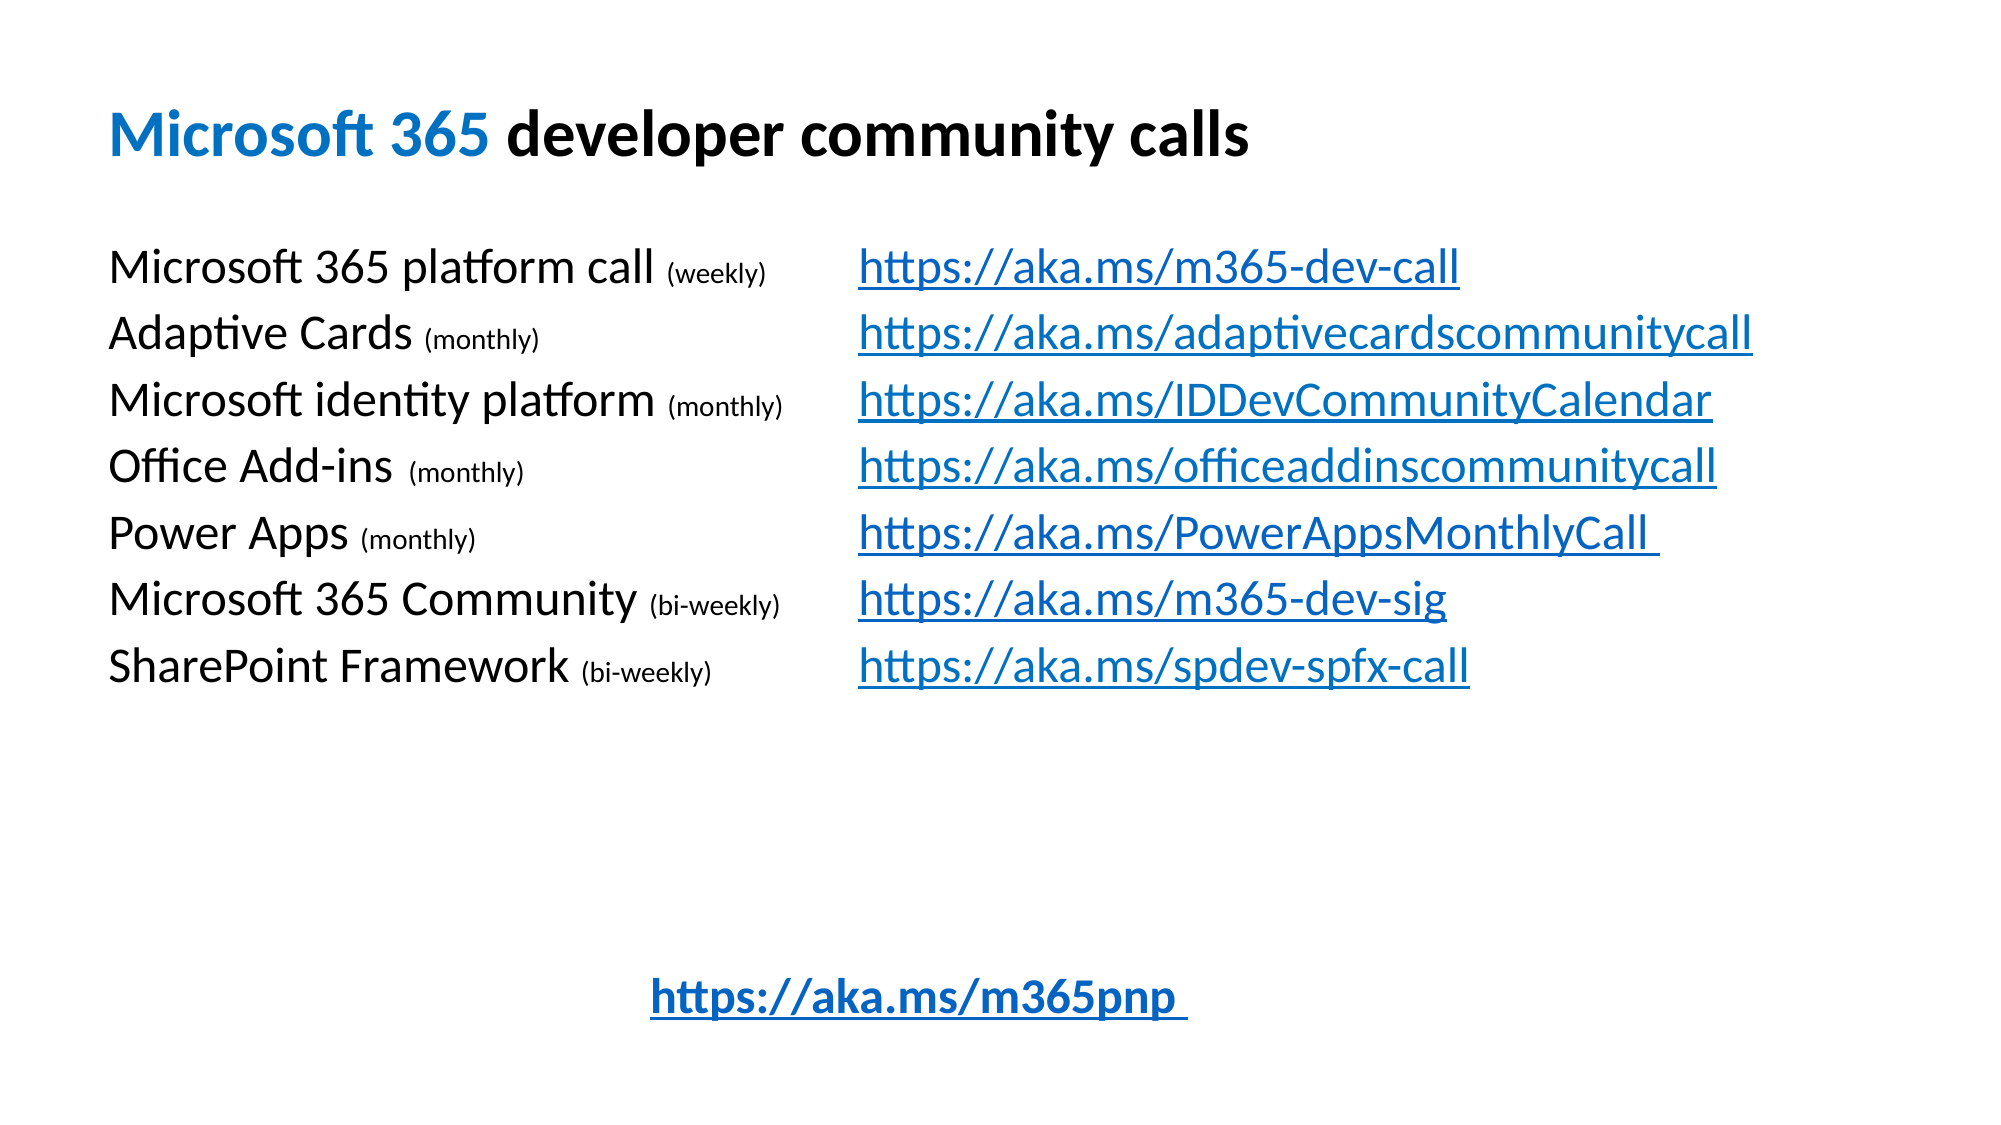

Microsoft 365 developer community calls

Microsoft 365 platform call (weekly)	https://aka.ms/m365-dev-call
Adaptive Cards (monthly)			https://aka.ms/adaptivecardscommunitycall
Microsoft identity platform (monthly)	https://aka.ms/IDDevCommunityCalendar
Office Add-ins	(monthly)			https://aka.ms/officeaddinscommunitycall
Power Apps (monthly) 			https://aka.ms/PowerAppsMonthlyCall
Microsoft 365 Community (bi-weekly)	https://aka.ms/m365-dev-sig
SharePoint Framework (bi-weekly)	https://aka.ms/spdev-spfx-call

https://aka.ms/m365pnp